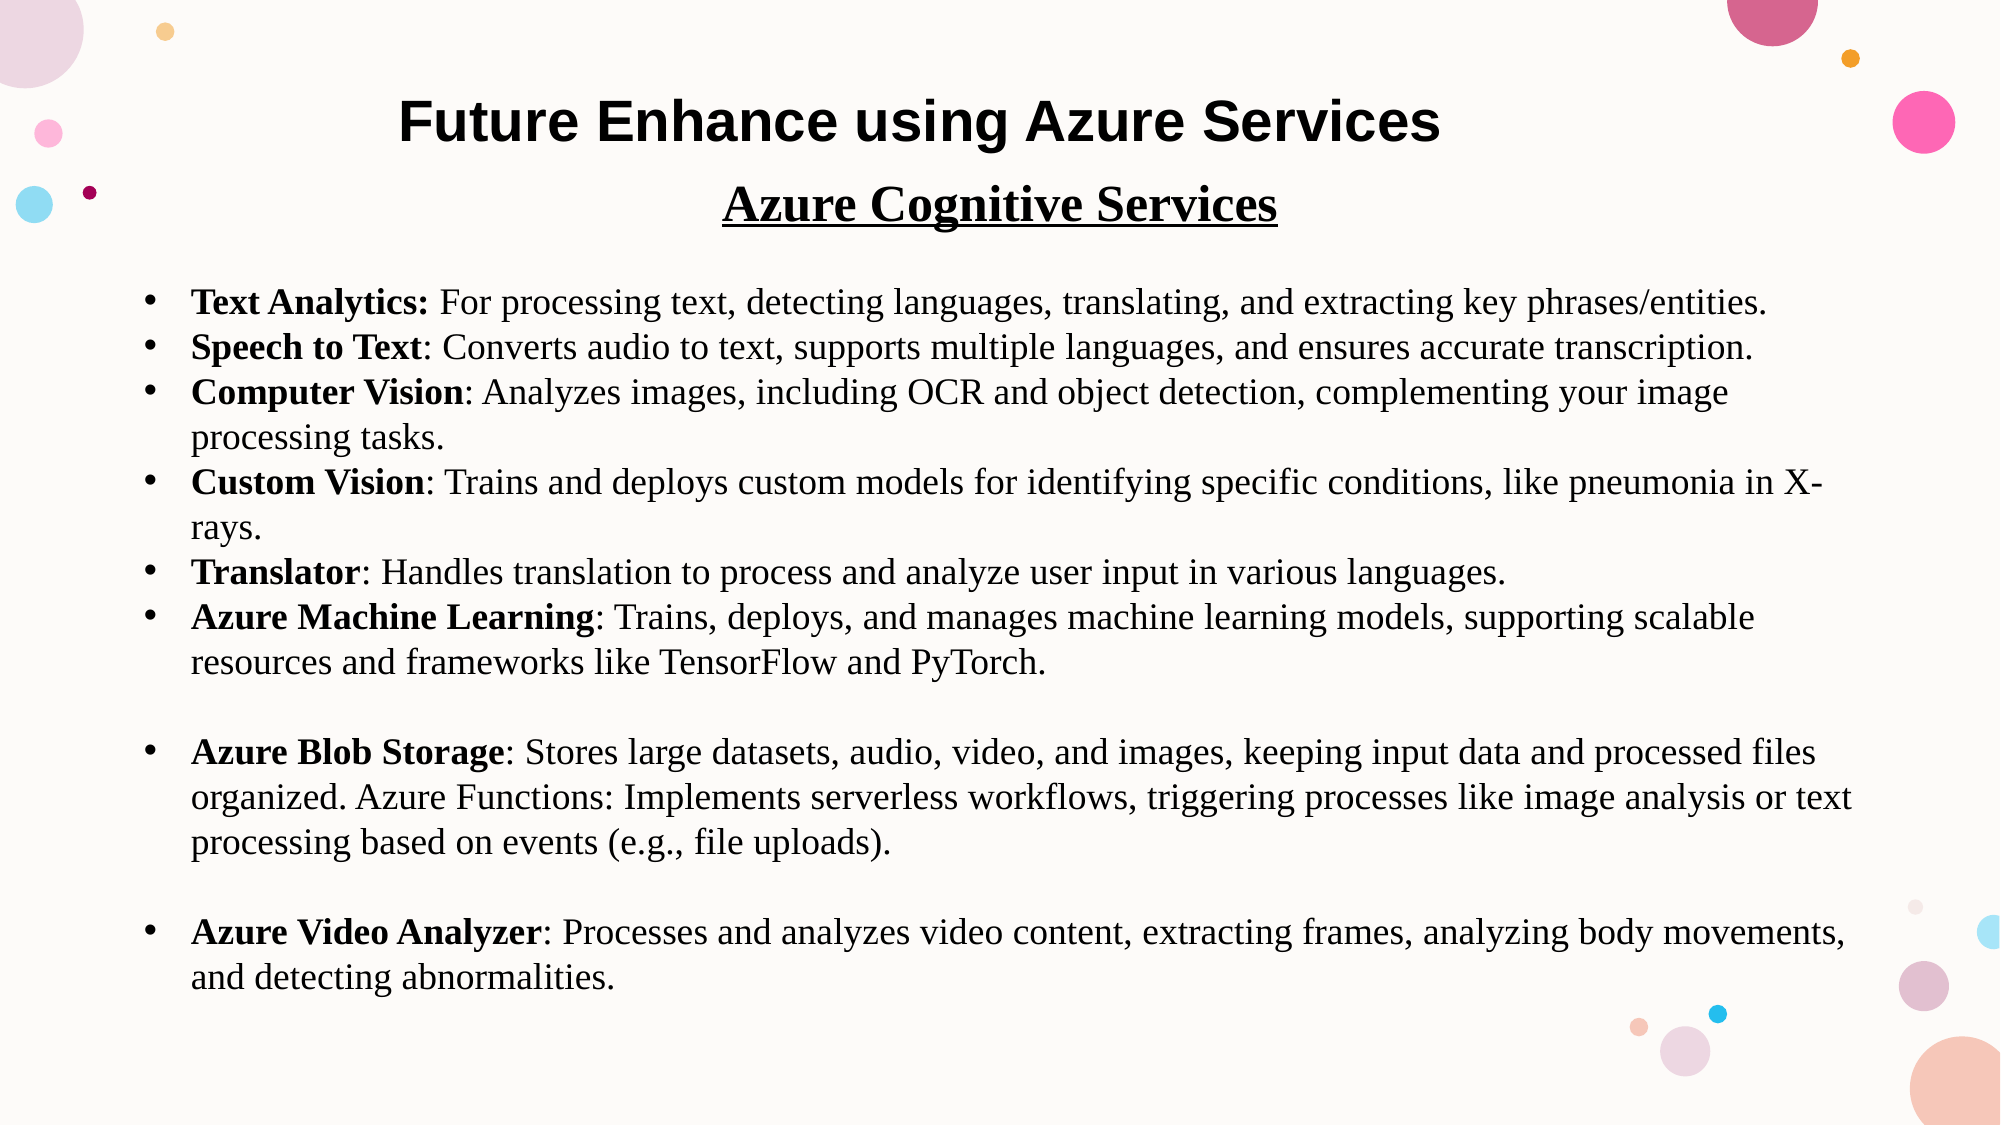

Future Enhance using Azure Services
Azure Cognitive Services

Text Analytics: For processing text, detecting languages, translating, and extracting key phrases/entities.
Speech to Text: Converts audio to text, supports multiple languages, and ensures accurate transcription.
Computer Vision: Analyzes images, including OCR and object detection, complementing your image processing tasks.
Custom Vision: Trains and deploys custom models for identifying specific conditions, like pneumonia in X-rays.
Translator: Handles translation to process and analyze user input in various languages.
Azure Machine Learning: Trains, deploys, and manages machine learning models, supporting scalable resources and frameworks like TensorFlow and PyTorch.

Azure Blob Storage: Stores large datasets, audio, video, and images, keeping input data and processed files organized. Azure Functions: Implements serverless workflows, triggering processes like image analysis or text processing based on events (e.g., file uploads).

Azure Video Analyzer: Processes and analyzes video content, extracting frames, analyzing body movements, and detecting abnormalities.